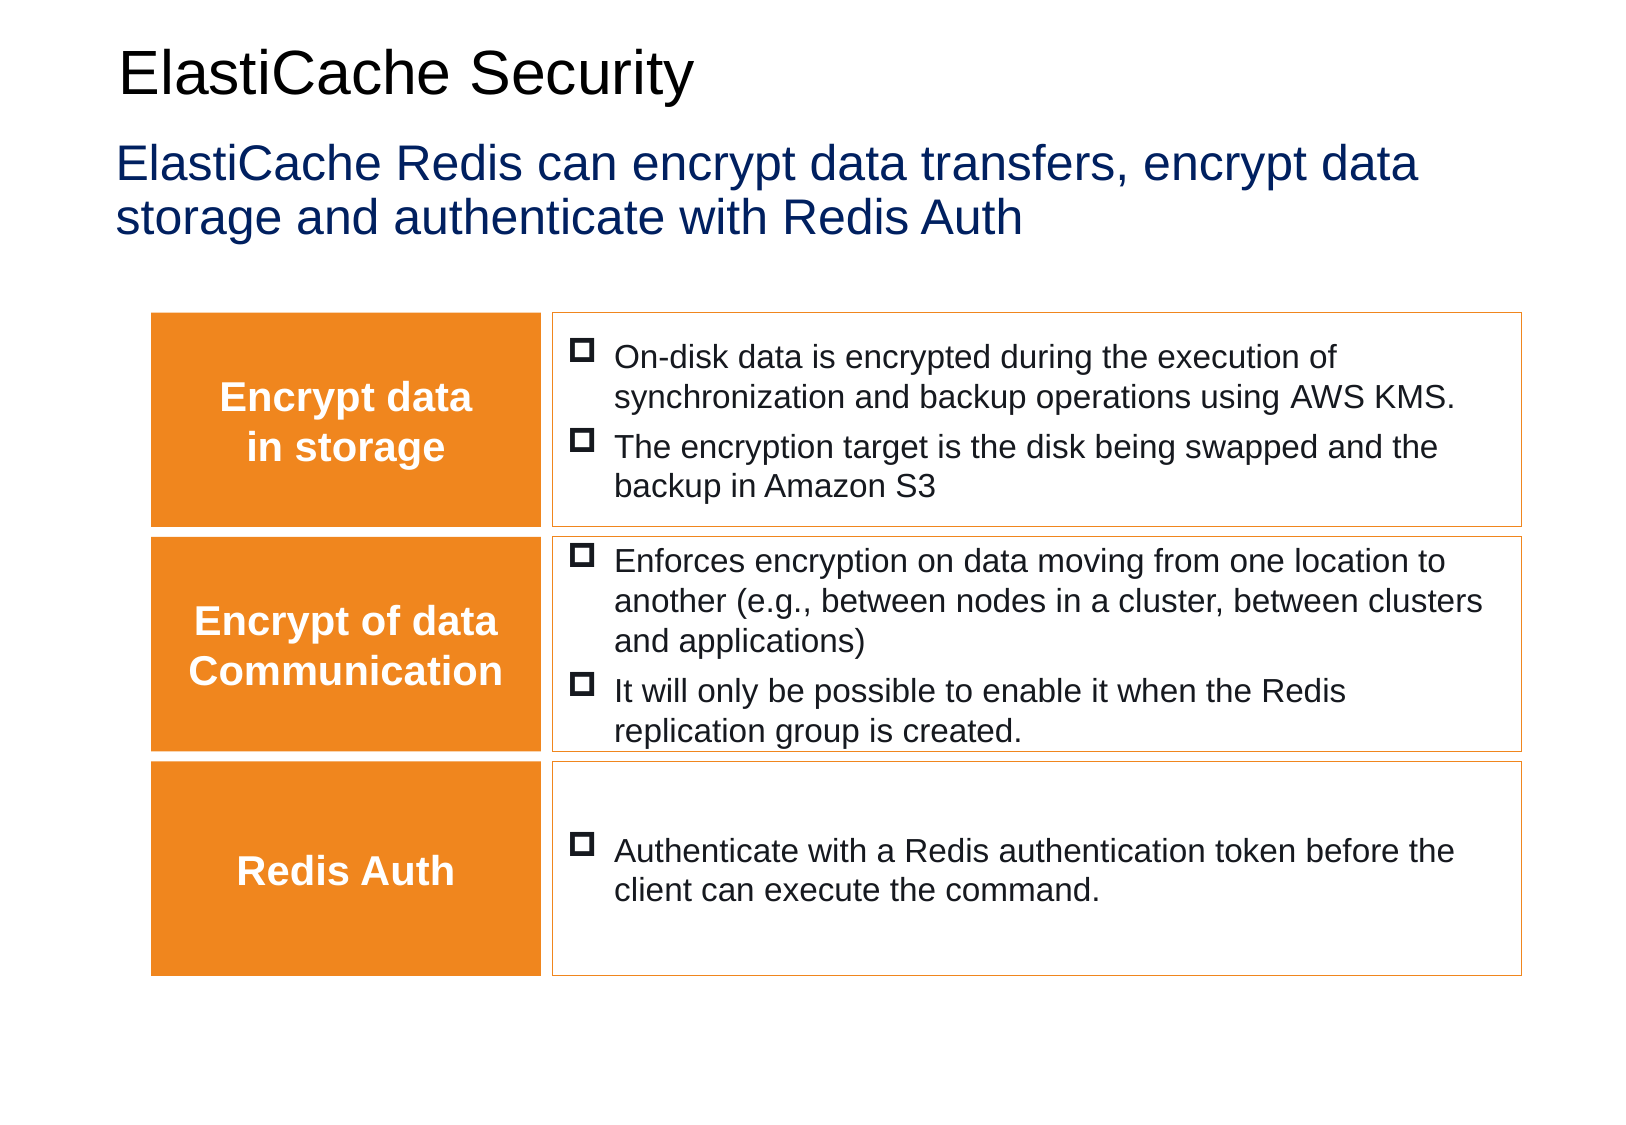

ElastiCache Security
ElastiCache Redis can encrypt data transfers, encrypt data storage and authenticate with Redis Auth
Encrypt data
in storage
On-disk data is encrypted during the execution of synchronization and backup operations using AWS KMS.
The encryption target is the disk being swapped and the backup in Amazon S3
Encrypt of data Communication
Enforces encryption on data moving from one location to another (e.g., between nodes in a cluster, between clusters and applications)
It will only be possible to enable it when the Redis replication group is created.
Redis Auth
Authenticate with a Redis authentication token before the client can execute the command.